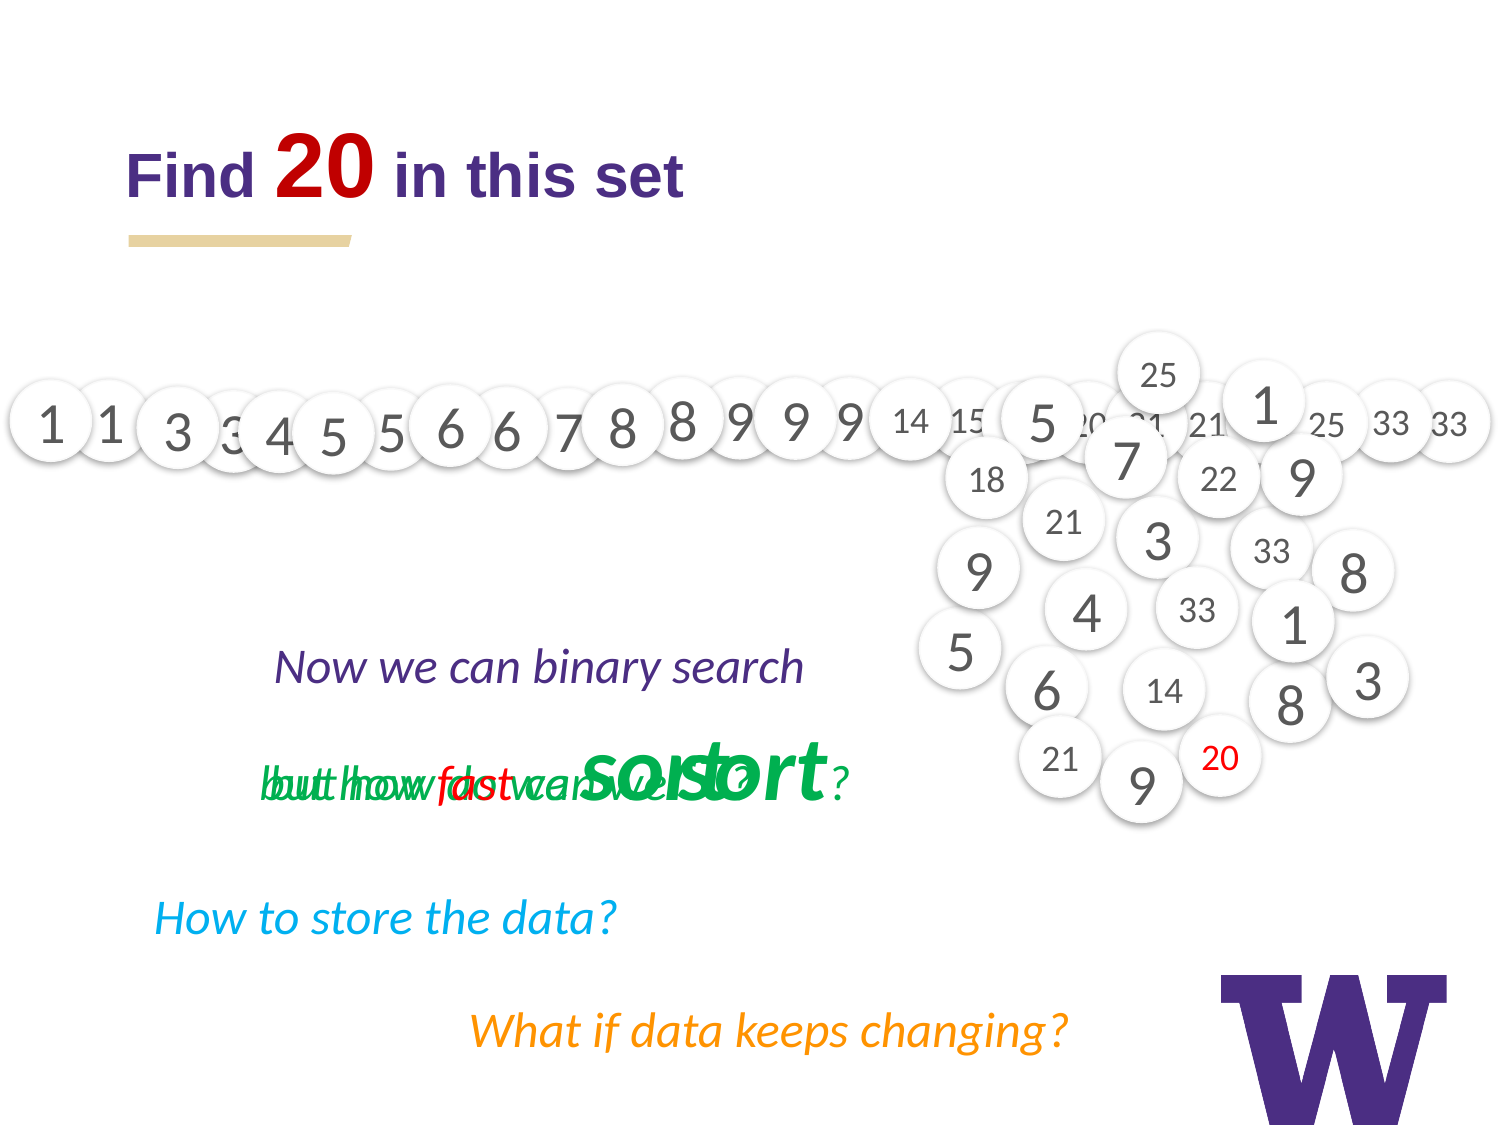

# Find 20 in this set

25
1
5
7
9

22

18

21
3

33
9
8

33
4
1
5
3
6

14
8

21
9

20
8
9
9
9

15

14
1
1

33

33

20

21

22

25

18

21
8
6
3
6
7
5
3
4
5
Now we can binary search
but how fast can we sort?
but how do we sort?
How to store the data?
What if data keeps changing?